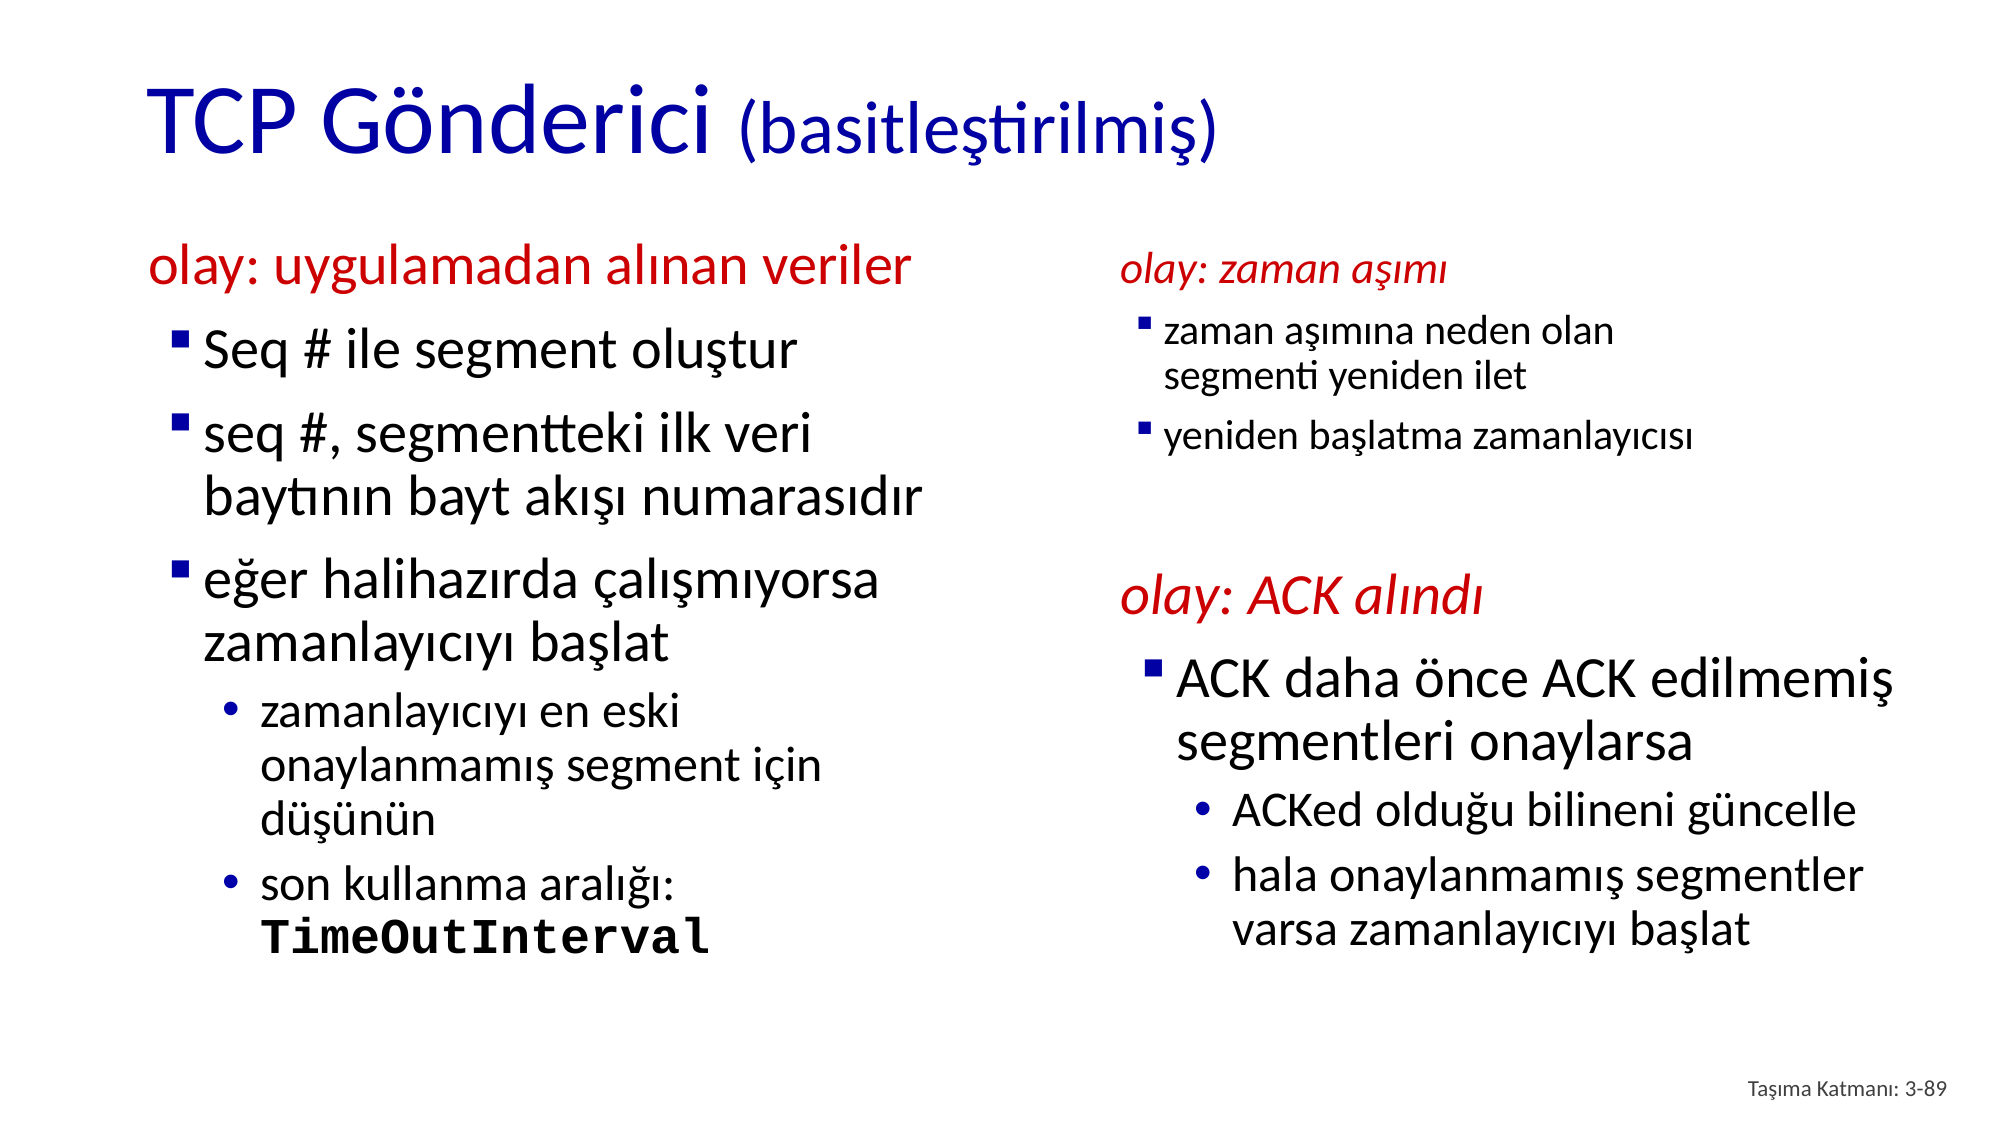

# TCP Gönderici (basitleştirilmiş)
olay: uygulamadan alınan veriler
Seq # ile segment oluştur
seq #, segmentteki ilk veri baytının bayt akışı numarasıdır
eğer halihazırda çalışmıyorsa zamanlayıcıyı başlat
zamanlayıcıyı en eski onaylanmamış segment için düşünün
son kullanma aralığı: TimeOutInterval
olay: zaman aşımı
zaman aşımına neden olan segmenti yeniden ilet
yeniden başlatma zamanlayıcısı

olay: ACK alındı
ACK daha önce ACK edilmemiş segmentleri onaylarsa
ACKed olduğu bilineni güncelle
hala onaylanmamış segmentler varsa zamanlayıcıyı başlat

Taşıma Katmanı: 3-89